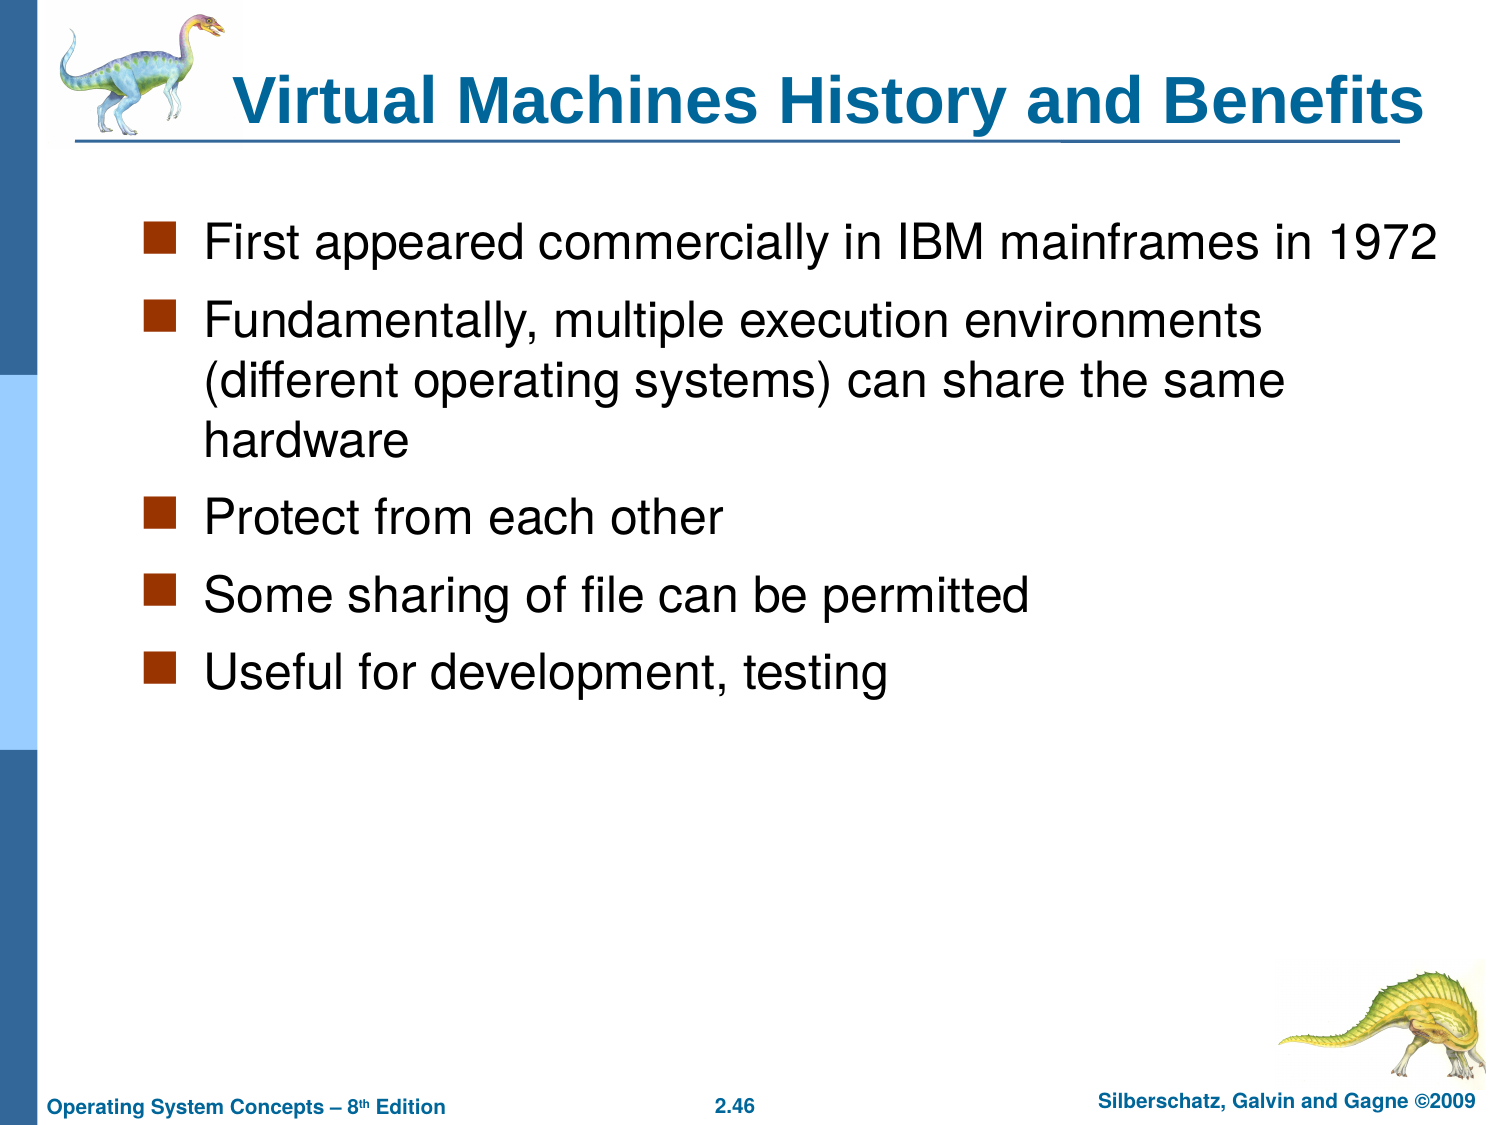

# Virtual Machines History and Benefits
First appeared commercially in IBM mainframes in 1972
Fundamentally, multiple execution environments (different operating systems) can share the same hardware
Protect from each other
Some sharing of file can be permitted
Useful for development, testing